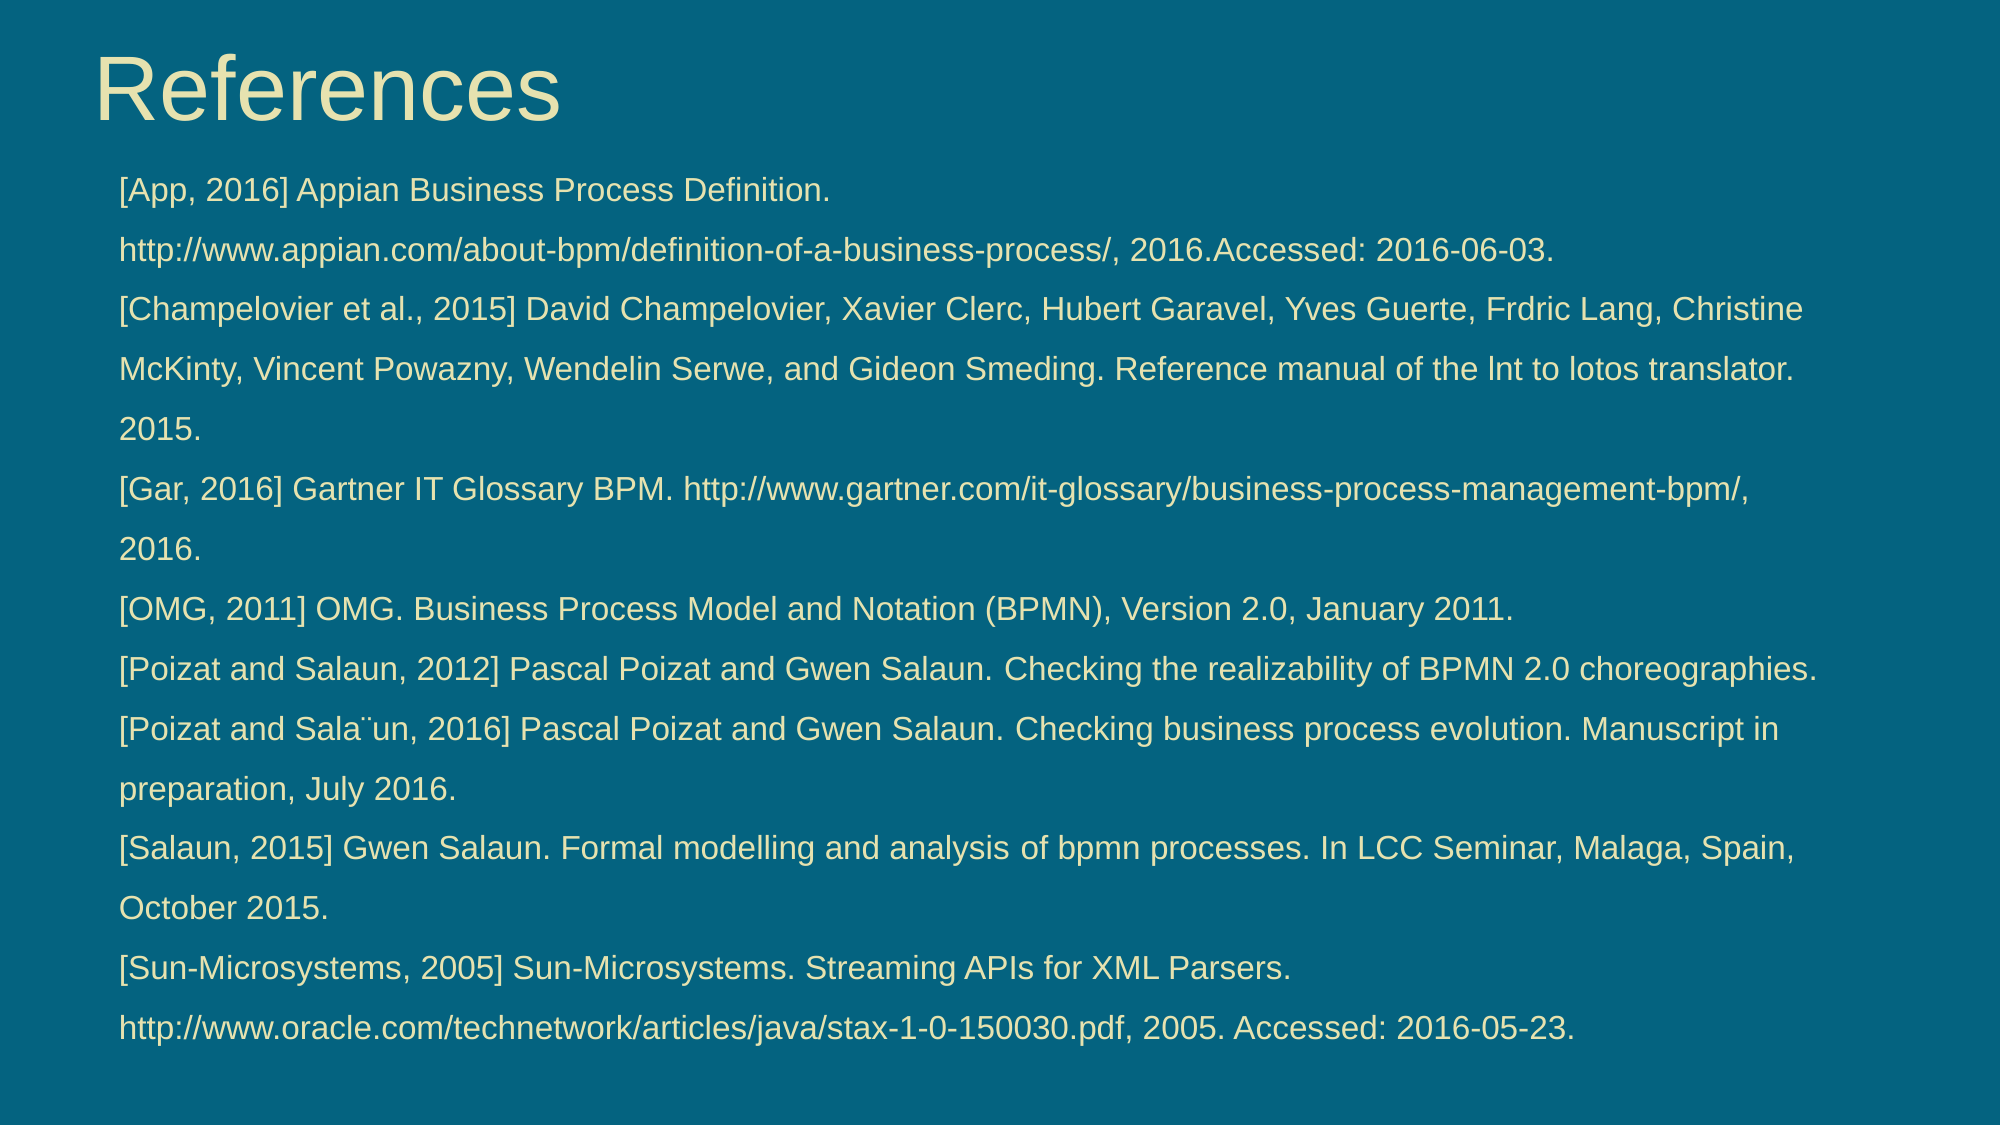

References
[App, 2016] Appian Business Process Definition.
http://www.appian.com/about-bpm/definition-of-a-business-process/, 2016.Accessed: 2016-06-03.
[Champelovier et al., 2015] David Champelovier, Xavier Clerc, Hubert Garavel, Yves Guerte, Frdric Lang, Christine
McKinty, Vincent Powazny, Wendelin Serwe, and Gideon Smeding. Reference manual of the lnt to lotos translator. 2015.
[Gar, 2016] Gartner IT Glossary BPM. http://www.gartner.com/it-glossary/business-process-management-bpm/, 2016.
[OMG, 2011] OMG. Business Process Model and Notation (BPMN), Version 2.0, January 2011.
[Poizat and Salaun, 2012] Pascal Poizat and Gwen Salaun. Checking the realizability of BPMN 2.0 choreographies.
[Poizat and Sala¨un, 2016] Pascal Poizat and Gwen Salaun. Checking business process evolution. Manuscript in preparation, July 2016.
[Salaun, 2015] Gwen Salaun. Formal modelling and analysis of bpmn processes. In LCC Seminar, Malaga, Spain, October 2015.
[Sun-Microsystems, 2005] Sun-Microsystems. Streaming APIs for XML Parsers. http://www.oracle.com/technetwork/articles/java/stax-1-0-150030.pdf, 2005. Accessed: 2016-05-23.